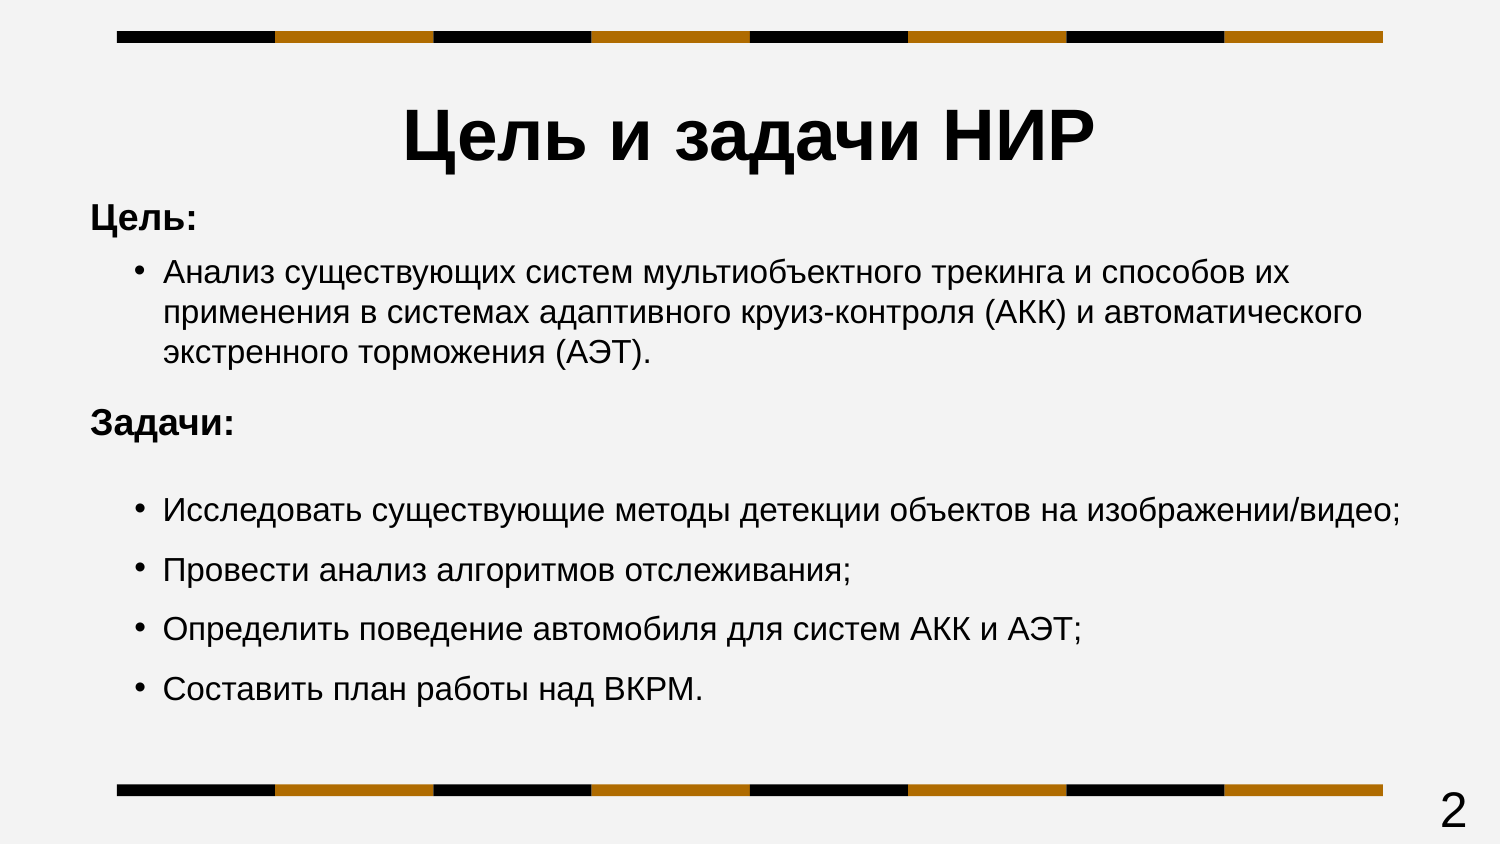

# Цель и задачи НИР
Цель:
Анализ существующих систем мультиобъектного трекинга и способов их применения в системах адаптивного круиз-контроля (АКК) и автоматического экстренного торможения (АЭТ).

Задачи:
Исследовать существующие методы детекции объектов на изображении/видео;
Провести анализ алгоритмов отслеживания;
Определить поведение автомобиля для систем АКК и АЭТ;
Составить план работы над ВКРМ.

2